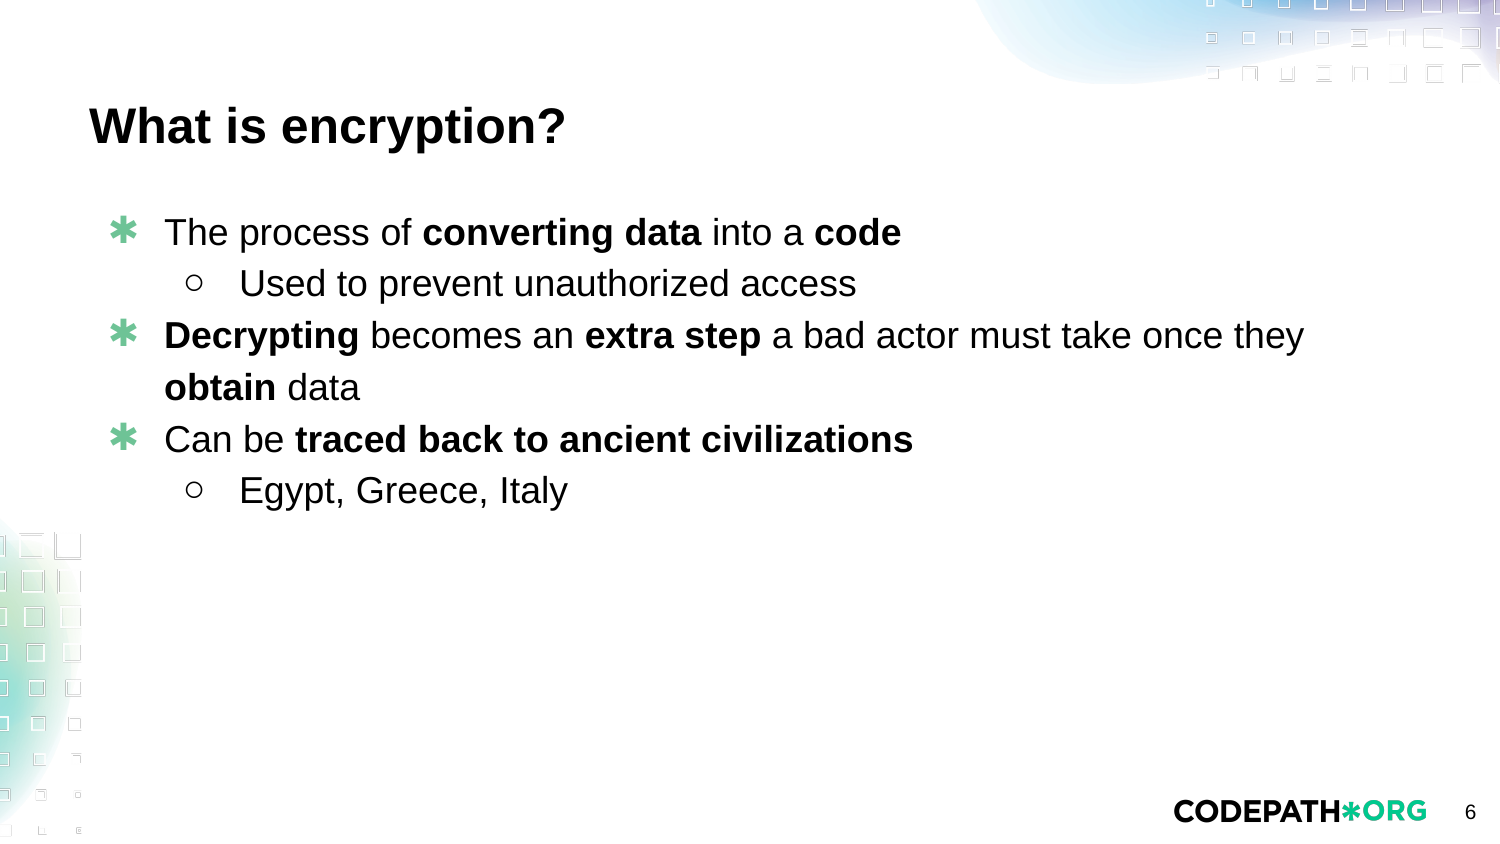

# What is encryption?
The process of converting data into a code
Used to prevent unauthorized access
Decrypting becomes an extra step a bad actor must take once they obtain data
Can be traced back to ancient civilizations
Egypt, Greece, Italy
6